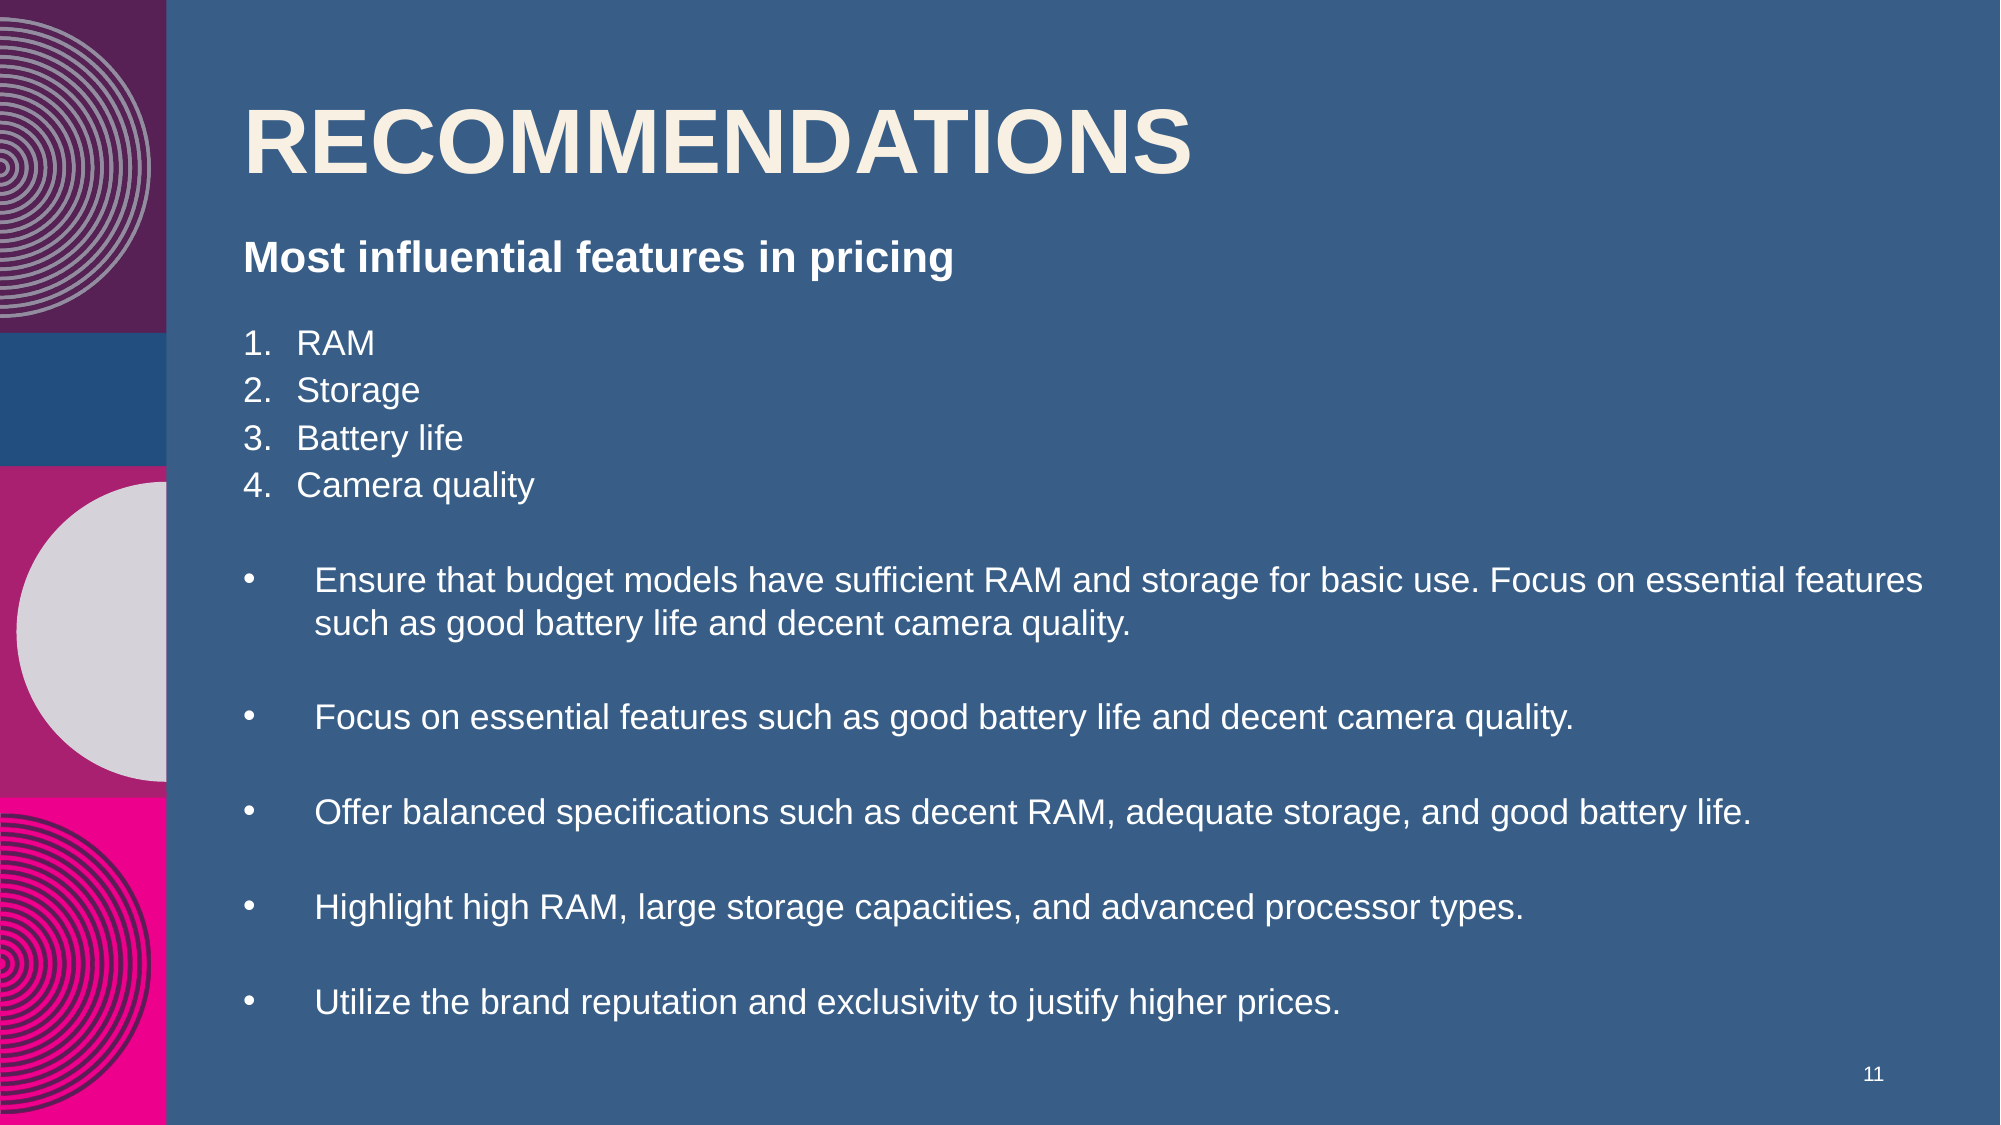

# recommendations
Most influential features in pricing

RAM
Storage
Battery life
Camera quality

Ensure that budget models have sufficient RAM and storage for basic use. Focus on essential features such as good battery life and decent camera quality.

Focus on essential features such as good battery life and decent camera quality.

Offer balanced specifications such as decent RAM, adequate storage, and good battery life.

Highlight high RAM, large storage capacities, and advanced processor types.

Utilize the brand reputation and exclusivity to justify higher prices.
11